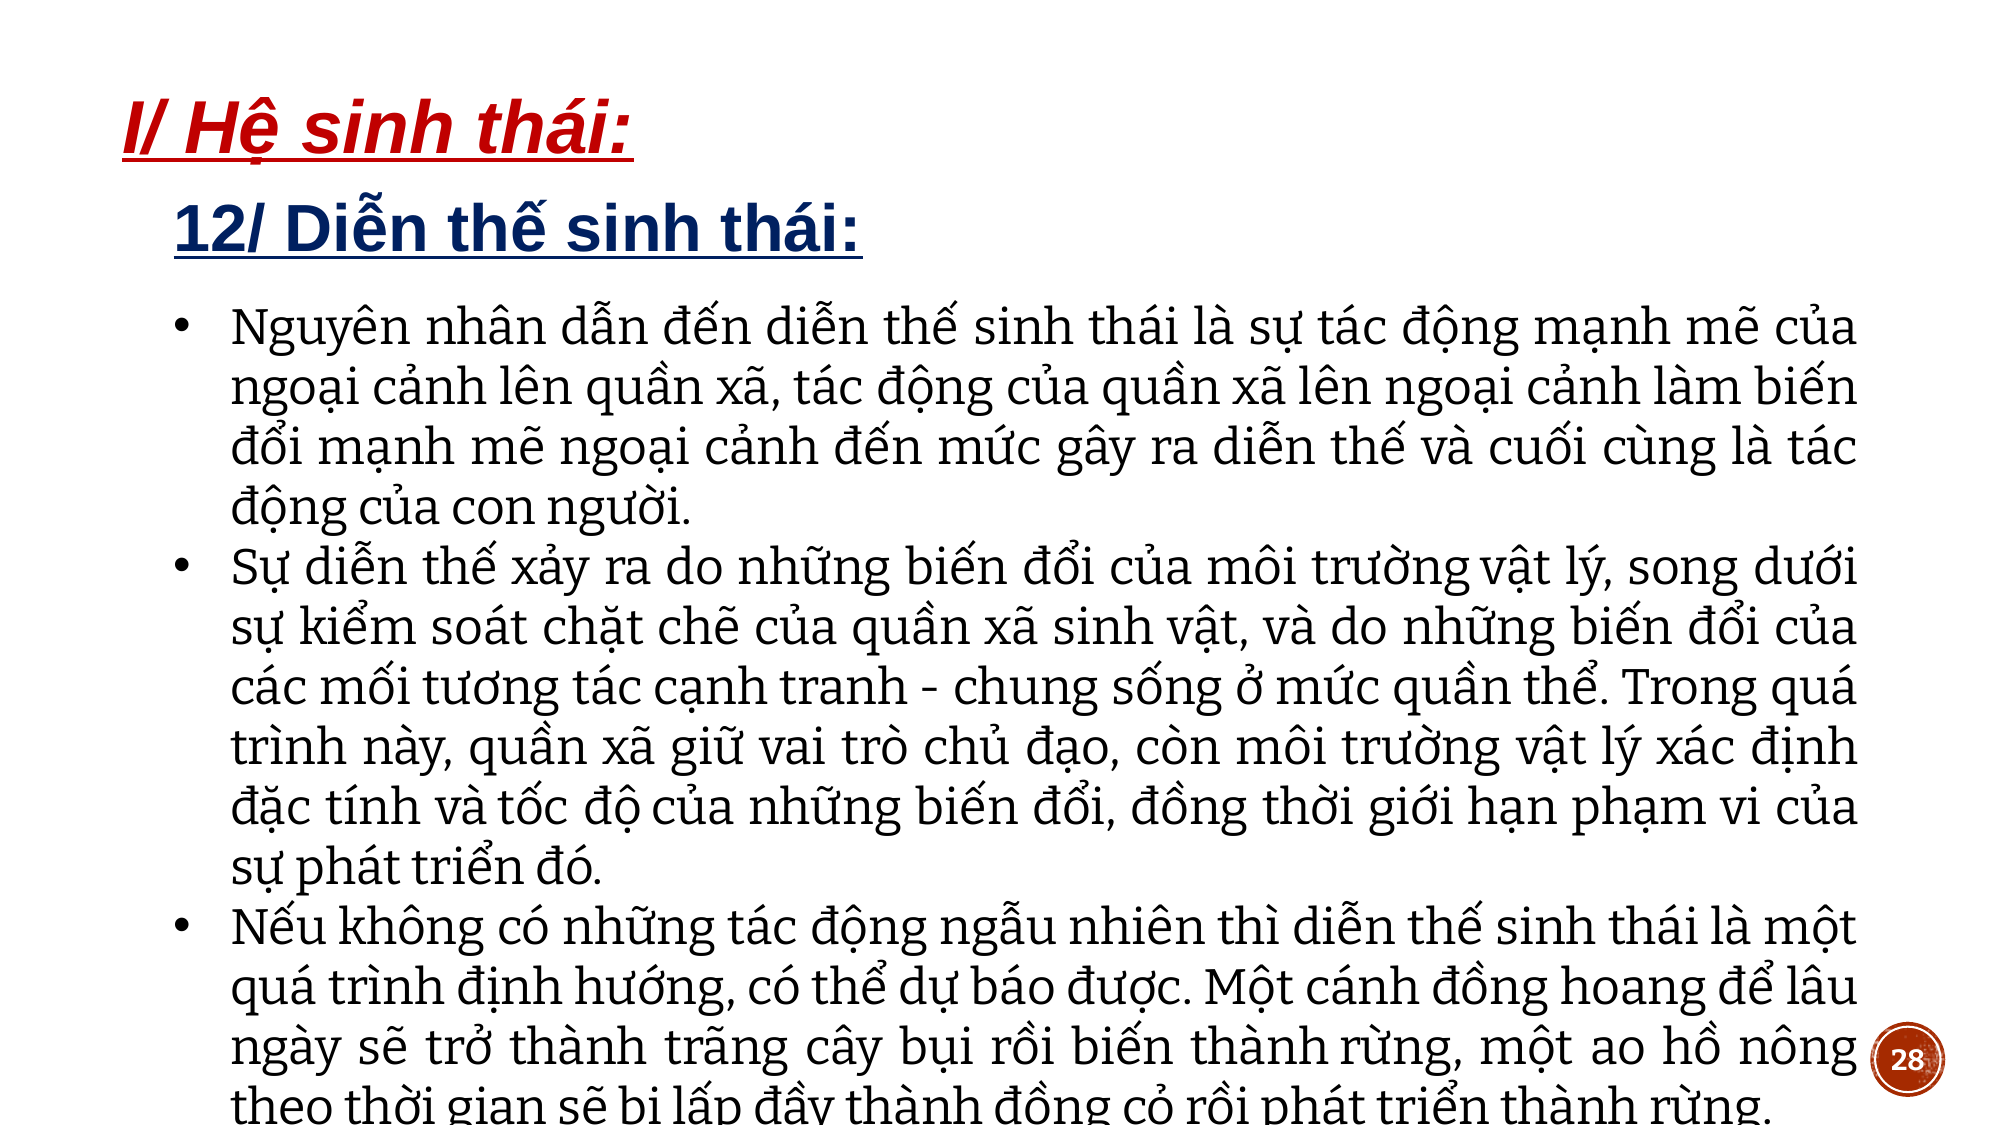

I/ Hệ sinh thái:
12/ Diễn thế sinh thái:
Nguyên nhân dẫn đến diễn thế sinh thái là sự tác động mạnh mẽ của ngoại cảnh lên quần xã, tác động của quần xã lên ngoại cảnh làm biến đổi mạnh mẽ ngoại cảnh đến mức gây ra diễn thế và cuối cùng là tác động của con người.
Sự diễn thế xảy ra do những biến đổi của môi trường vật lý, song dưới sự kiểm soát chặt chẽ của quần xã sinh vật, và do những biến đổi của các mối tương tác cạnh tranh - chung sống ở mức quần thể. Trong quá trình này, quần xã giữ vai trò chủ đạo, còn môi trường vật lý xác định đặc tính và tốc độ của những biến đổi, đồng thời giới hạn phạm vi của sự phát triển đó.
Nếu không có những tác động ngẫu nhiên thì diễn thế sinh thái là một quá trình định hướng, có thể dự báo được. Một cánh đồng hoang để lâu ngày sẽ trở thành trãng cây bụi rồi biến thành rừng, một ao hồ nông theo thời gian sẽ bị lấp đầy thành đồng cỏ rồi phát triển thành rừng.
28